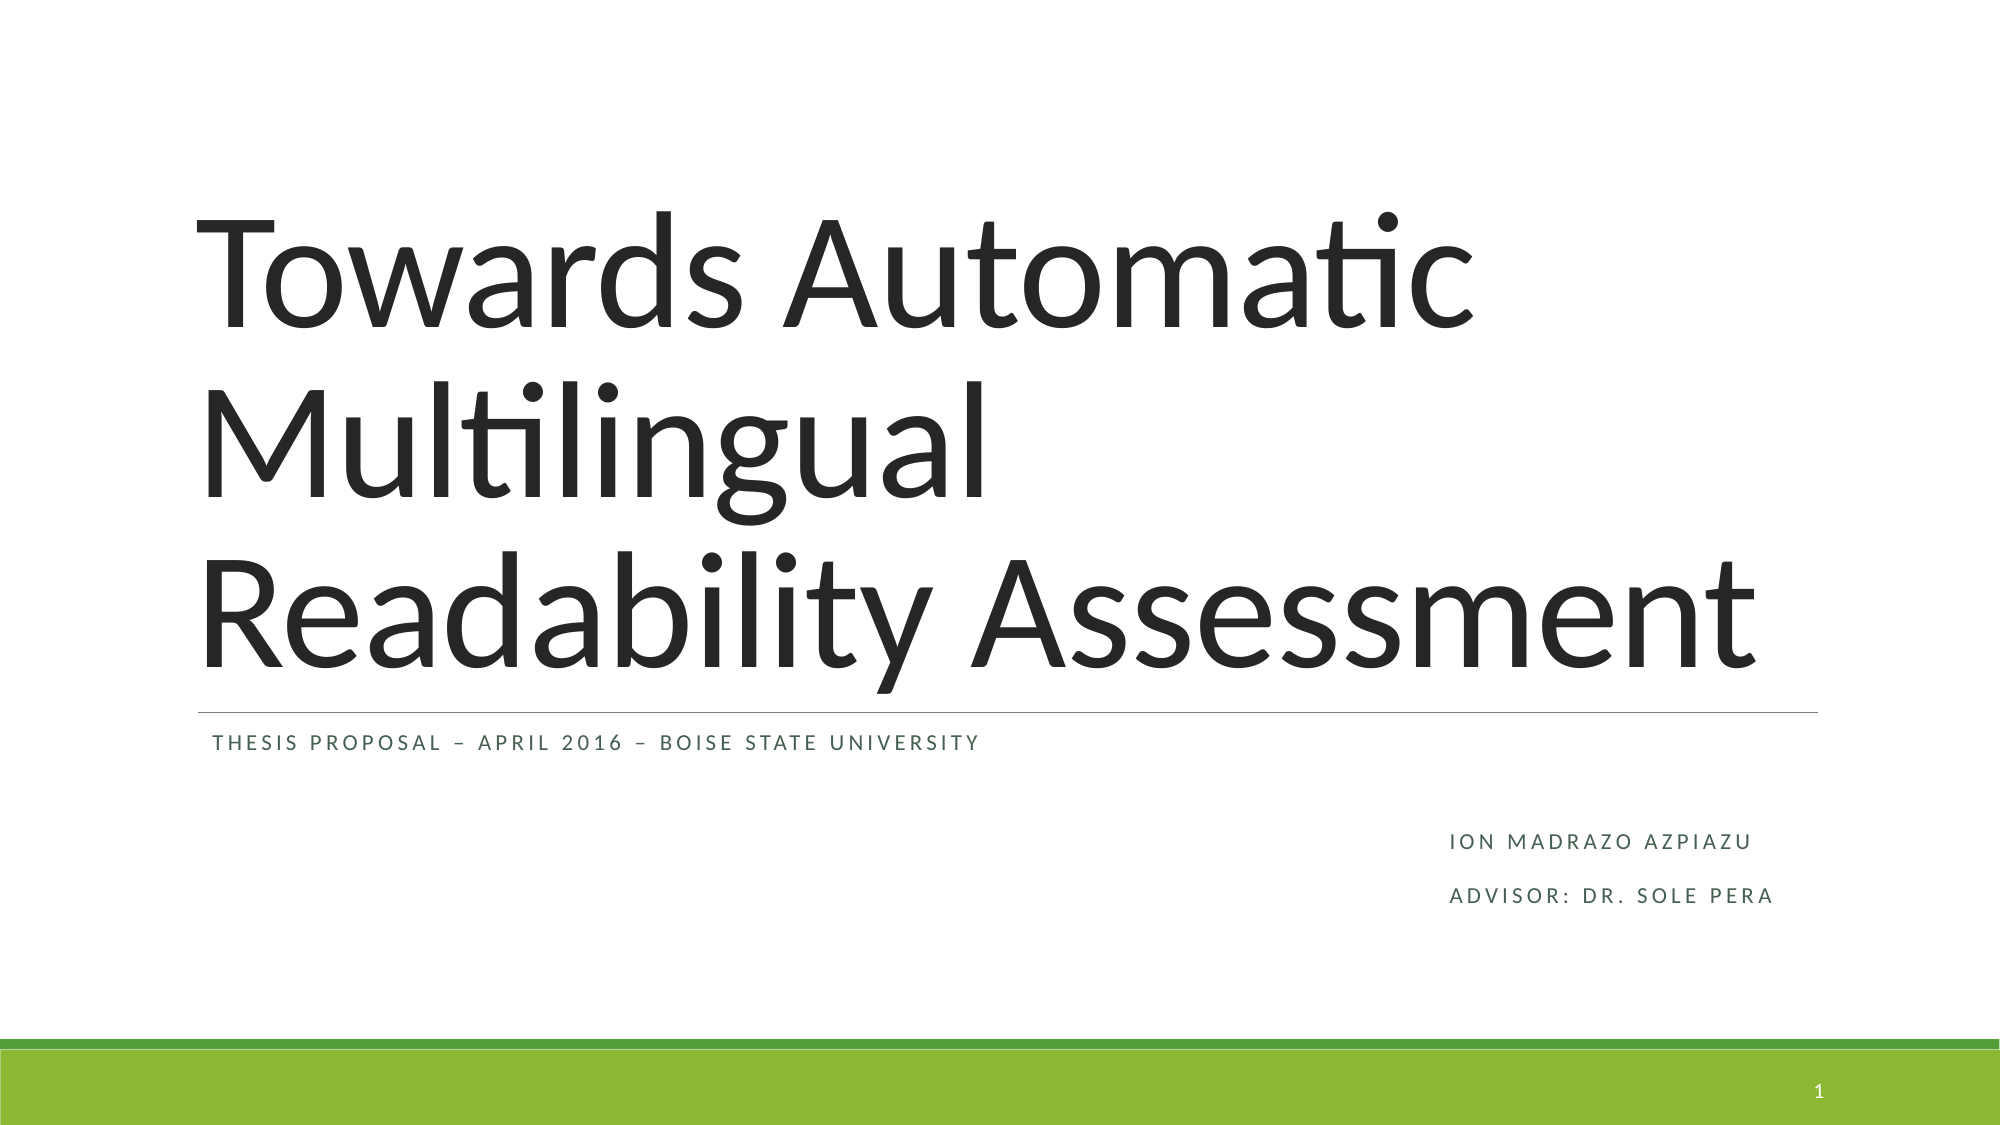

# Towards Automatic Multilingual Readability Assessment
Thesis Proposal – April 2016 – Boise State University
Ion Madrazo Azpiazu
Advisor: Dr. Sole Pera
1